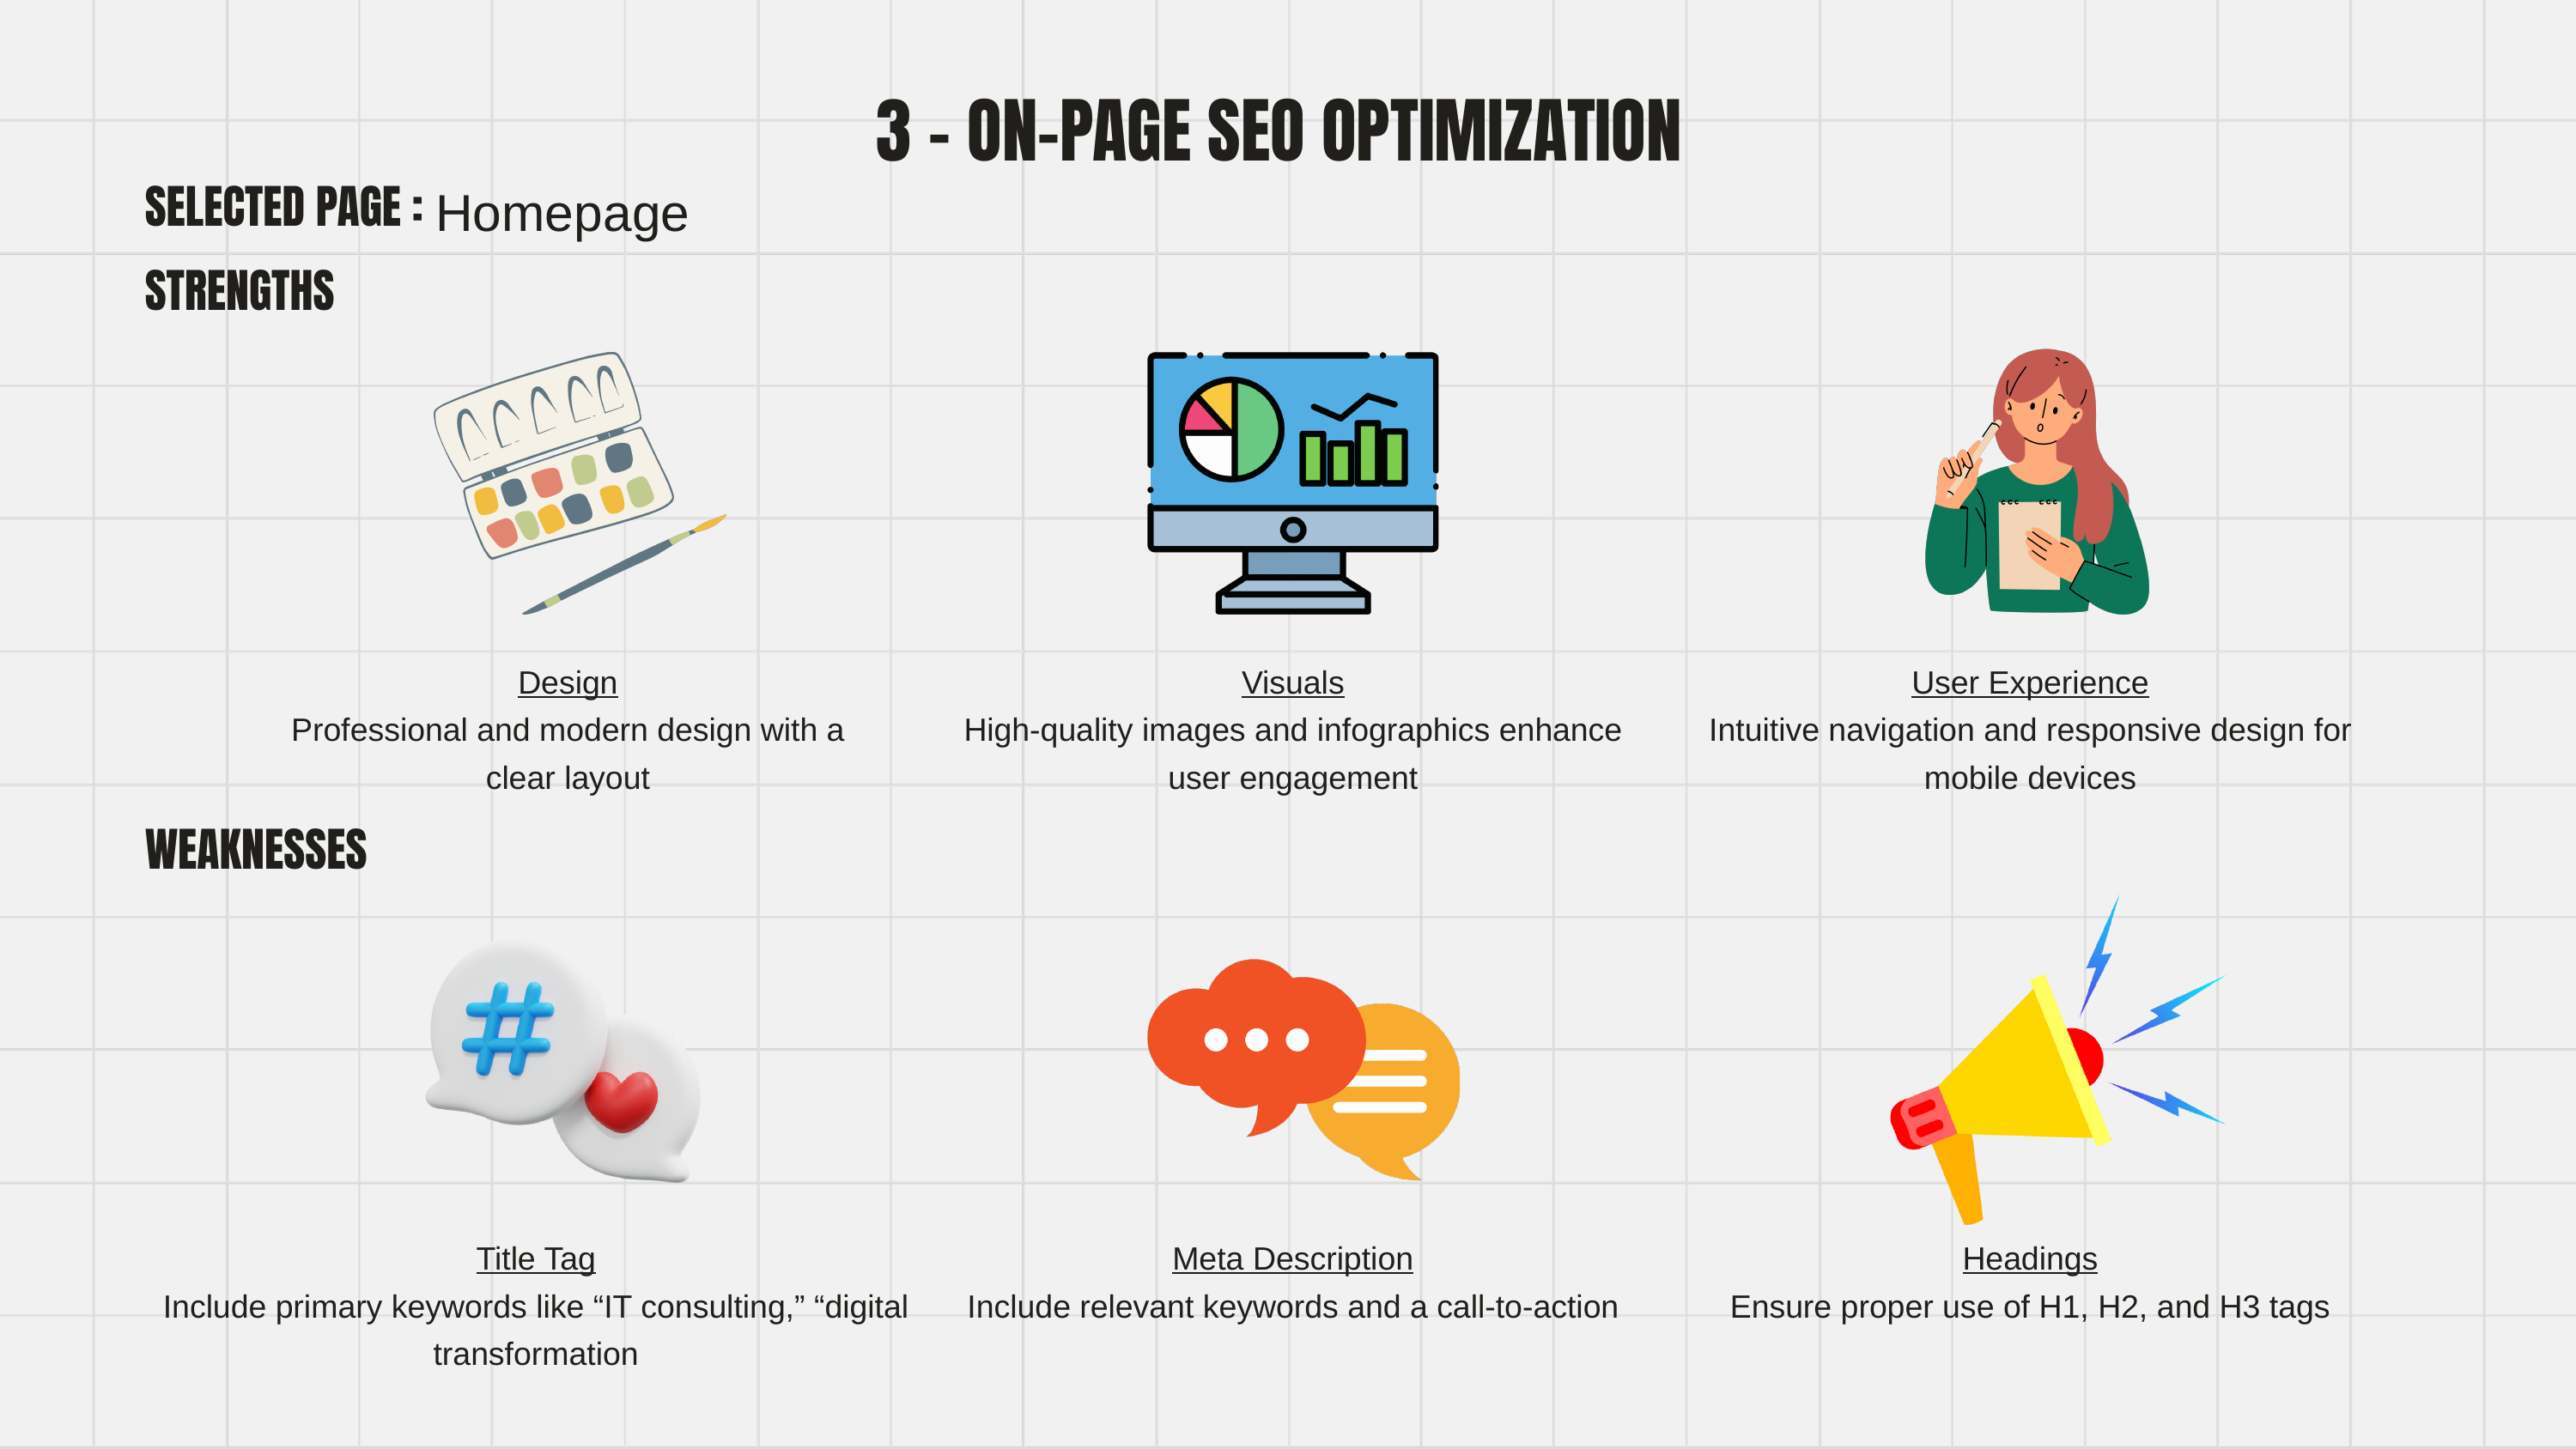

3 - ON-PAGE SEO OPTIMIZATION
Homepage
SELECTED PAGE :
STRENGTHS

Design
Professional and modern design with a clear layout
Visuals
High-quality images and infographics enhance user engagement
User Experience
Intuitive navigation and responsive design for mobile devices
WEAKNESSES

Title Tag
Include primary keywords like “IT consulting,” “digital transformation
Meta Description
Include relevant keywords and a call-to-action
Headings
Ensure proper use of H1, H2, and H3 tags